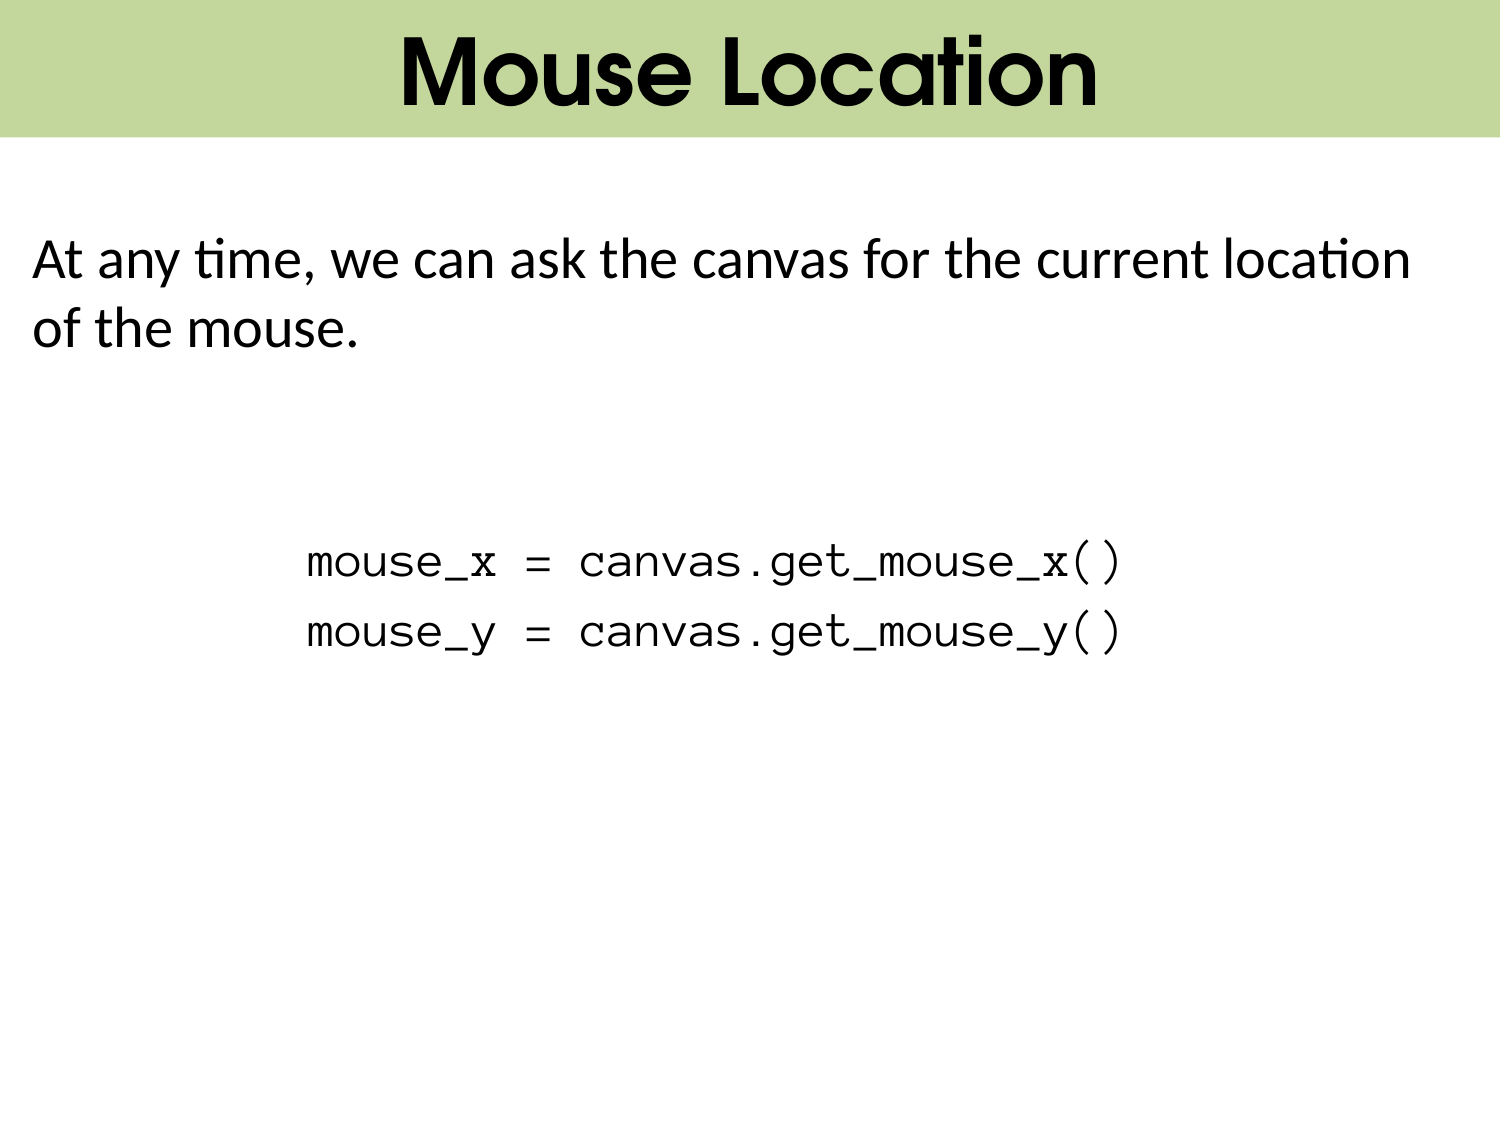

# Mouse Location
At any time, we can ask the canvas for the current location of the mouse.
mouse_x = canvas.get_mouse_x()
mouse_y = canvas.get_mouse_y()